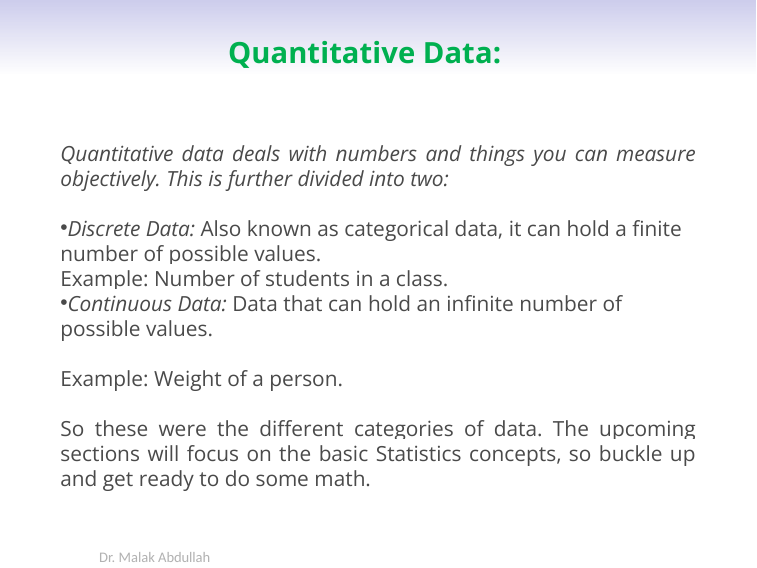

# Quantitative Data:
Quantitative data deals with numbers and things you can measure objectively. This is further divided into two:

Discrete Data: Also known as categorical data, it can hold a finite number of possible values.
Example: Number of students in a class.
Continuous Data: Data that can hold an infinite number of possible values.

Example: Weight of a person.

So these were the different categories of data. The upcoming sections will focus on the basic Statistics concepts, so buckle up and get ready to do some math.

Dr. Malak Abdullah